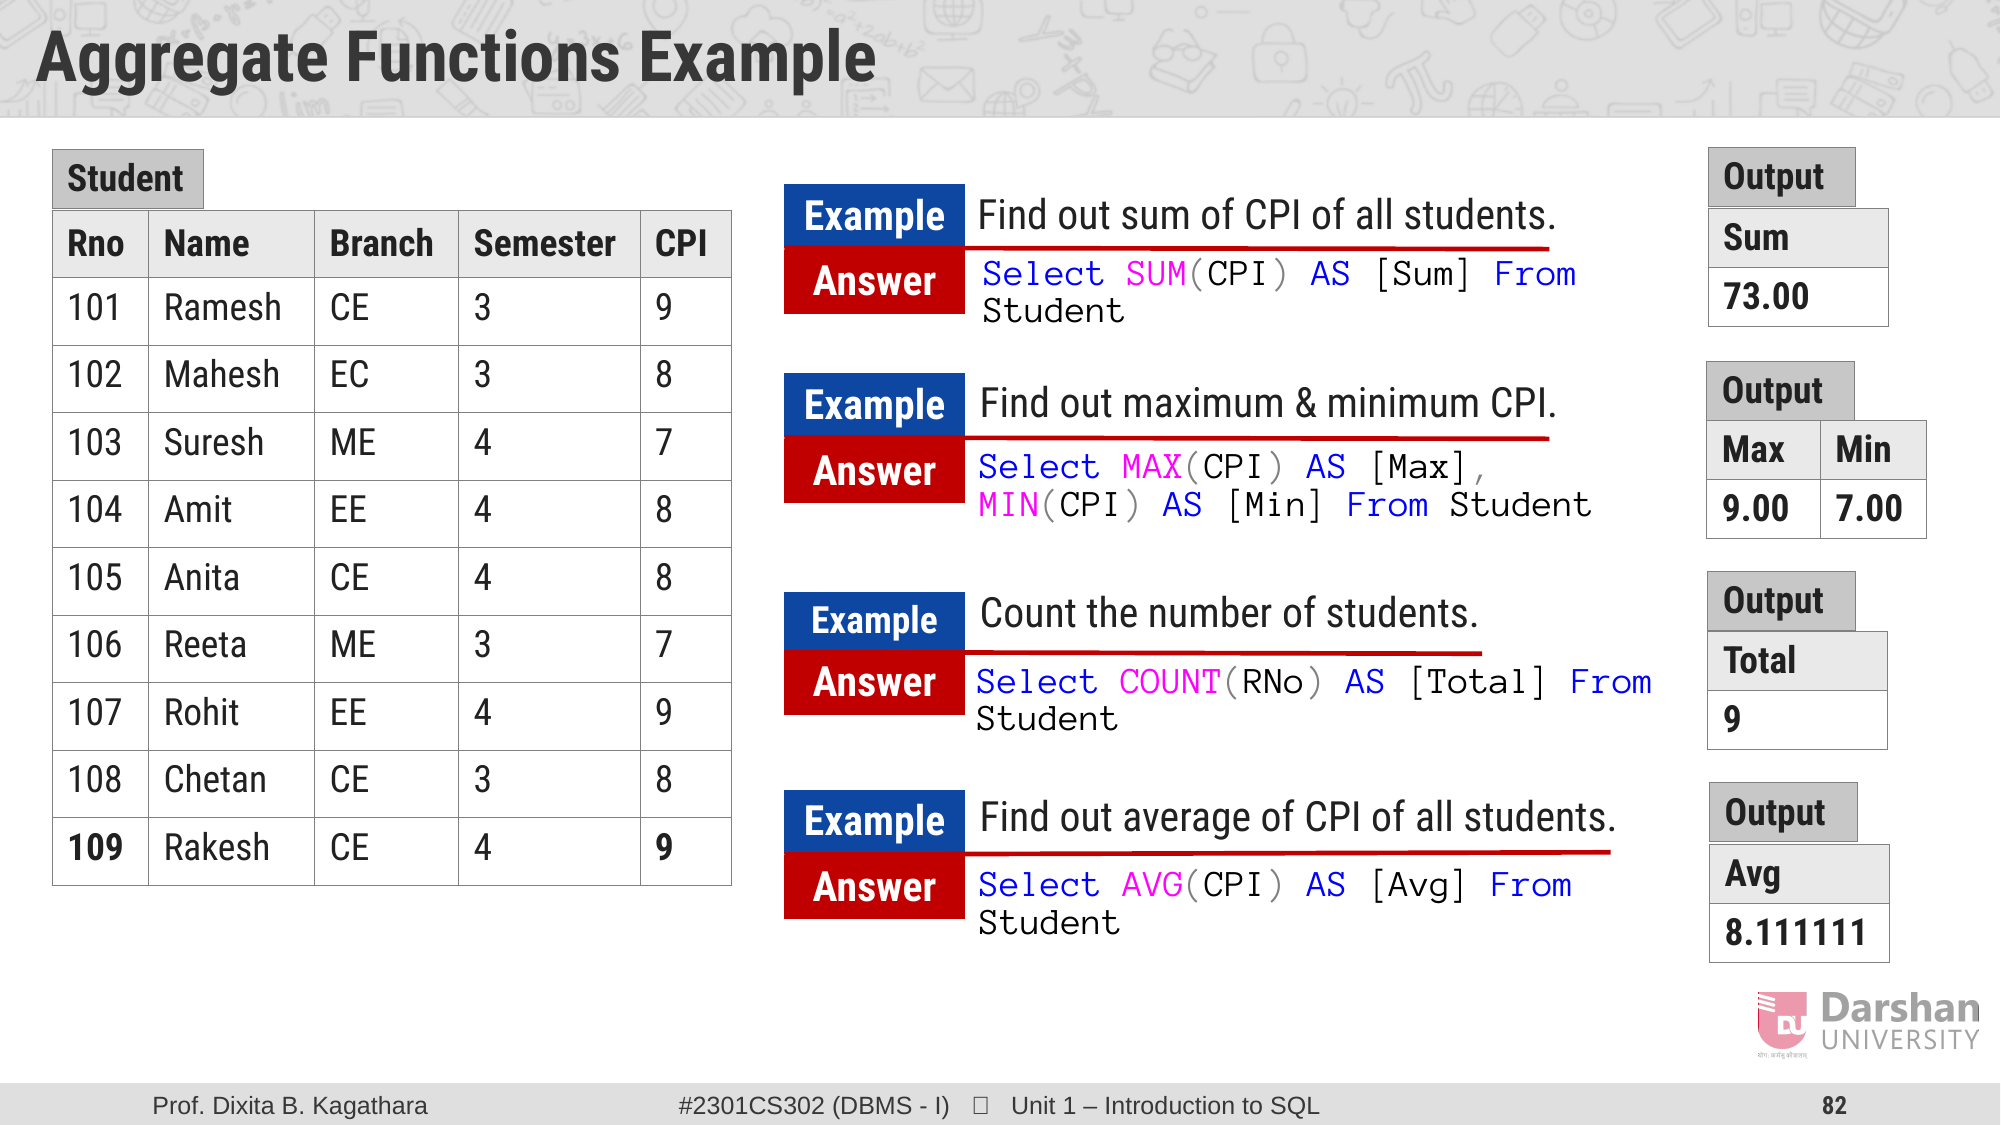

# Aggregate Functions Example

| Output |
| --- |
| Student |
| --- |
| Find out sum of CPI of all students. |
| --- |
| Example |
| --- |
| Sum |
| --- |
| 73.00 |
| Rno | Name | Branch | Semester | CPI |
| --- | --- | --- | --- | --- |
| 101 | Ramesh | CE | 3 | 9 |
| 102 | Mahesh | EC | 3 | 8 |
| 103 | Suresh | ME | 4 | 7 |
| 104 | Amit | EE | 4 | 8 |
| 105 | Anita | CE | 4 | 8 |
| 106 | Reeta | ME | 3 | 7 |
| 107 | Rohit | EE | 4 | 9 |
| 108 | Chetan | CE | 3 | 8 |
| 109 | Rakesh | CE | 4 | 9 |
| Select SUM(CPI) AS [Sum] From Student |
| --- |
| Answer |
| --- |
| Output |
| --- |
| Find out maximum & minimum CPI. |
| --- |
| Example |
| --- |
| Max | Min |
| --- | --- |
| 9.00 | 7.00 |
| Answer |
| --- |
| Select MAX(CPI) AS [Max], MIN(CPI) AS [Min] From Student |
| --- |
| Output |
| --- |
| Count the number of students. |
| --- |
| Example |
| --- |
| Total |
| --- |
| 9 |
| Answer |
| --- |
| Select COUNT(RNo) AS [Total] From Student |
| --- |
| Output |
| --- |
| Find out average of CPI of all students. |
| --- |
| Example |
| --- |
| Avg |
| --- |
| 8.111111 |
| Answer |
| --- |
| Select AVG(CPI) AS [Avg] From Student |
| --- |